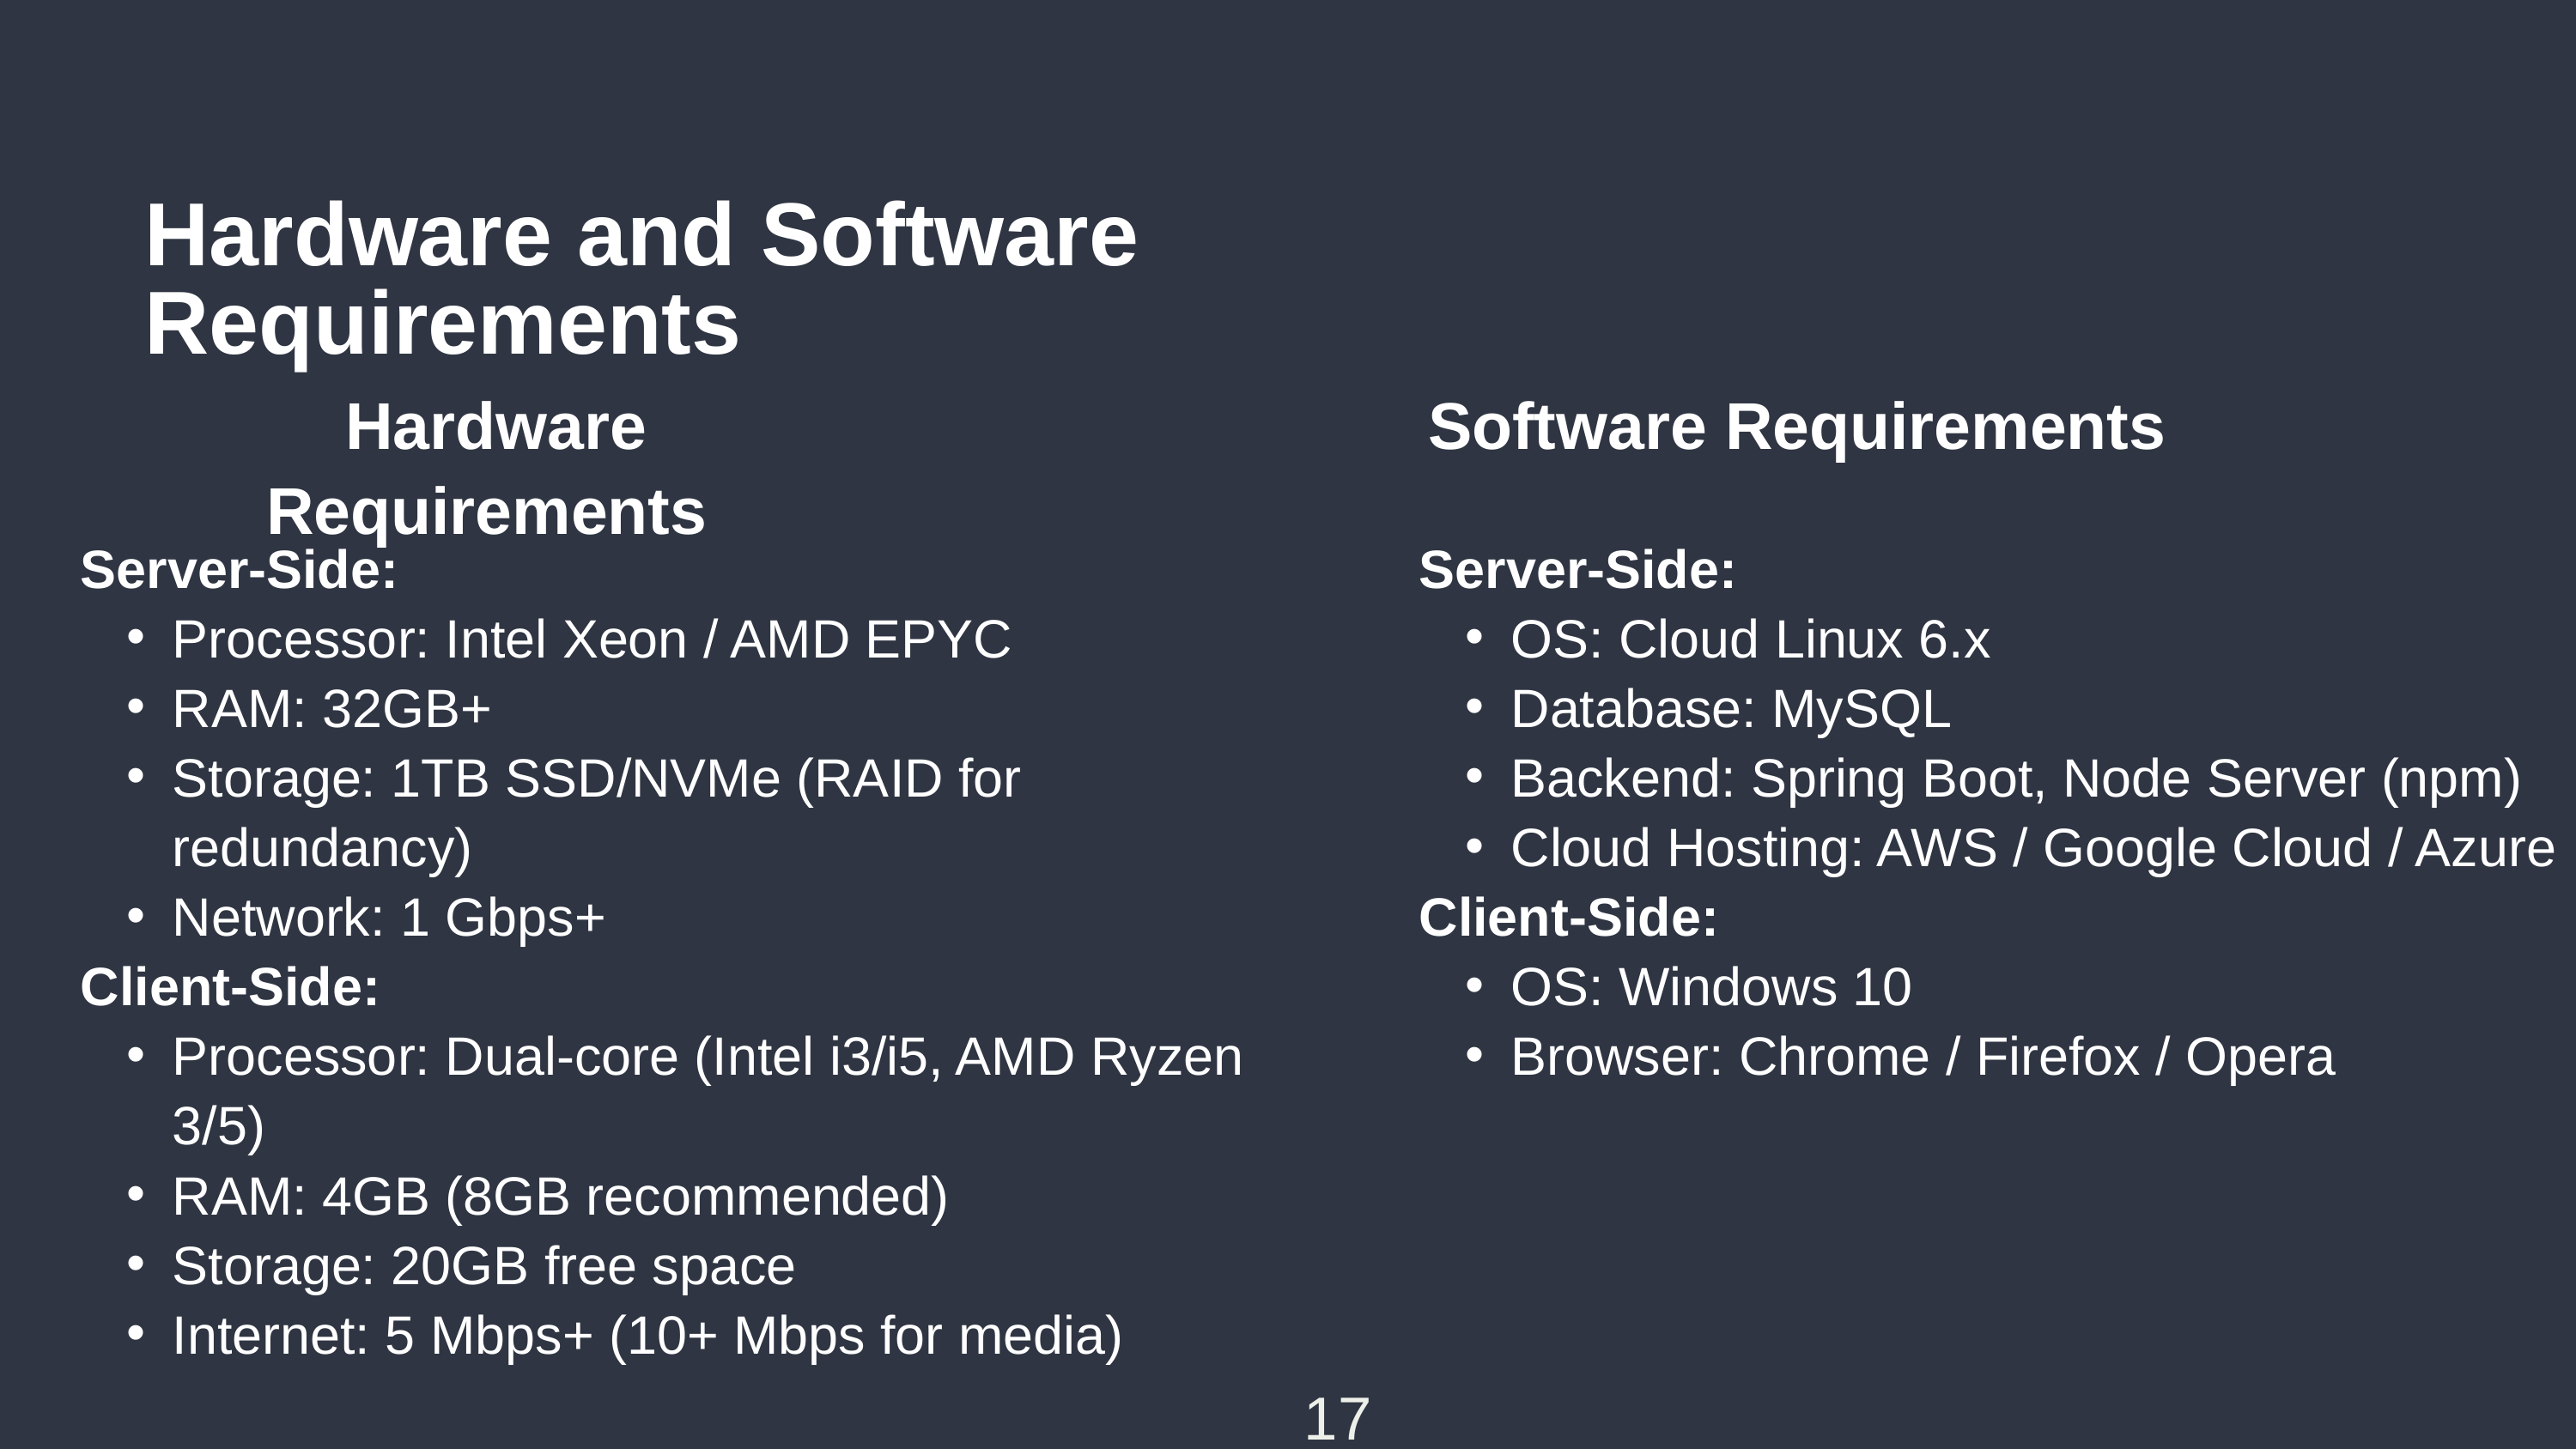

Hardware and Software Requirements

Hardware Requirements

Software Requirements

Server-Side:
Processor: Intel Xeon / AMD EPYC
RAM: 32GB+
Storage: 1TB SSD/NVMe (RAID for redundancy)
Network: 1 Gbps+
Client-Side:
Processor: Dual-core (Intel i3/i5, AMD Ryzen 3/5)
RAM: 4GB (8GB recommended)
Storage: 20GB free space
Internet: 5 Mbps+ (10+ Mbps for media)

Server-Side:
OS: Cloud Linux 6.x
Database: MySQL
Backend: Spring Boot, Node Server (npm)
Cloud Hosting: AWS / Google Cloud / Azure
Client-Side:
OS: Windows 10
Browser: Chrome / Firefox / Opera

17